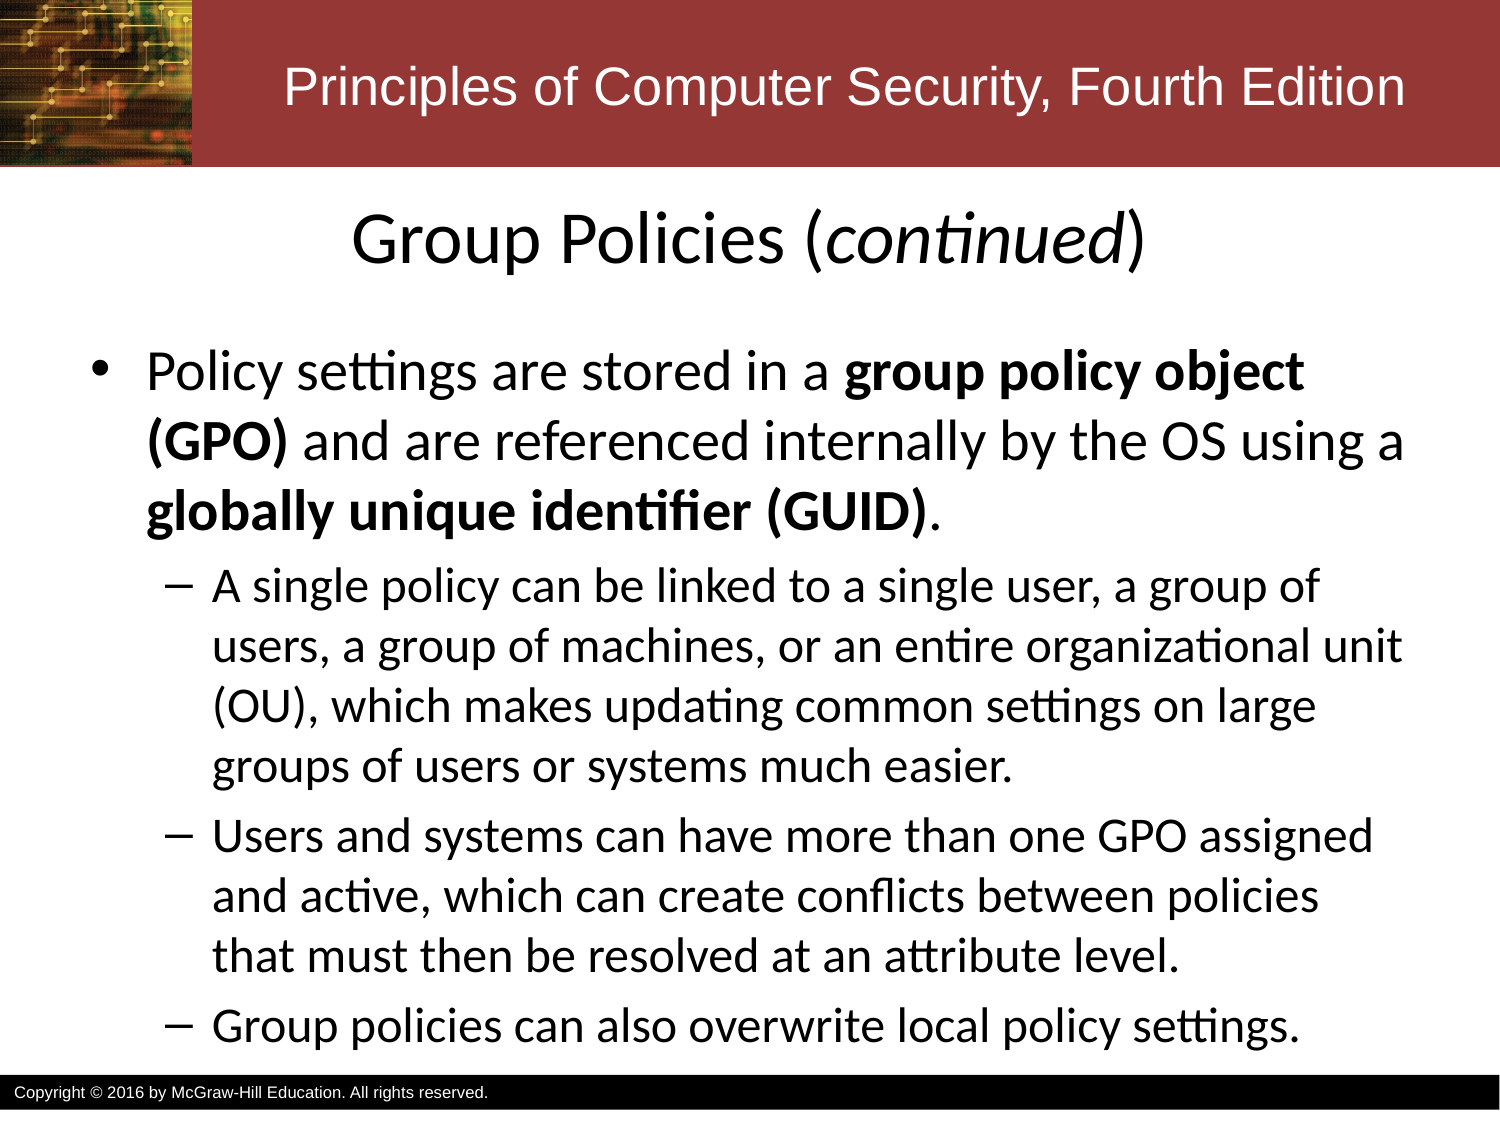

# Group Policies (continued)
Policy settings are stored in a group policy object (GPO) and are referenced internally by the OS using a globally unique identifier (GUID).
A single policy can be linked to a single user, a group of users, a group of machines, or an entire organizational unit (OU), which makes updating common settings on large groups of users or systems much easier.
Users and systems can have more than one GPO assigned and active, which can create conflicts between policies that must then be resolved at an attribute level.
Group policies can also overwrite local policy settings.